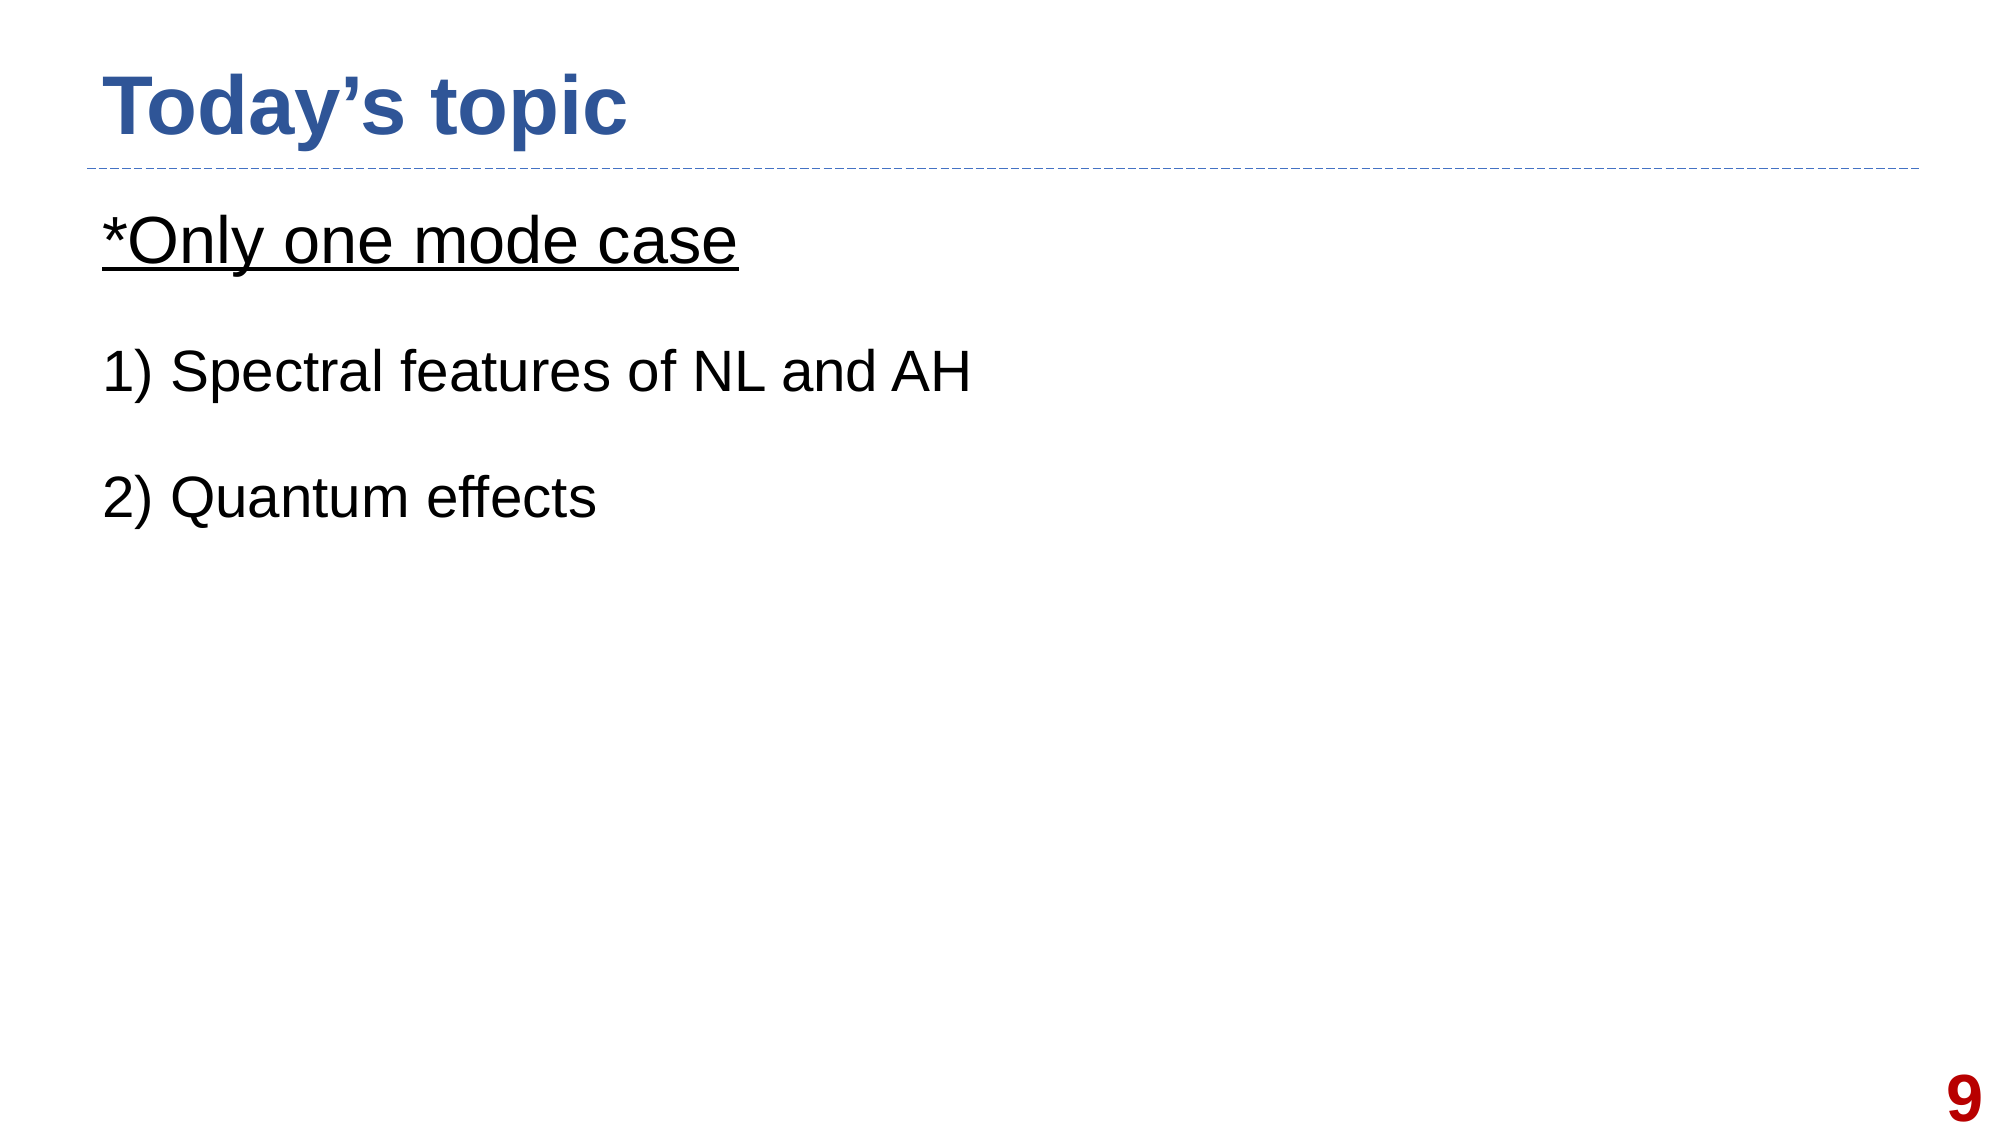

# Today’s topic
*Only one mode case
1) Spectral features of NL and AH
2) Quantum effects
9